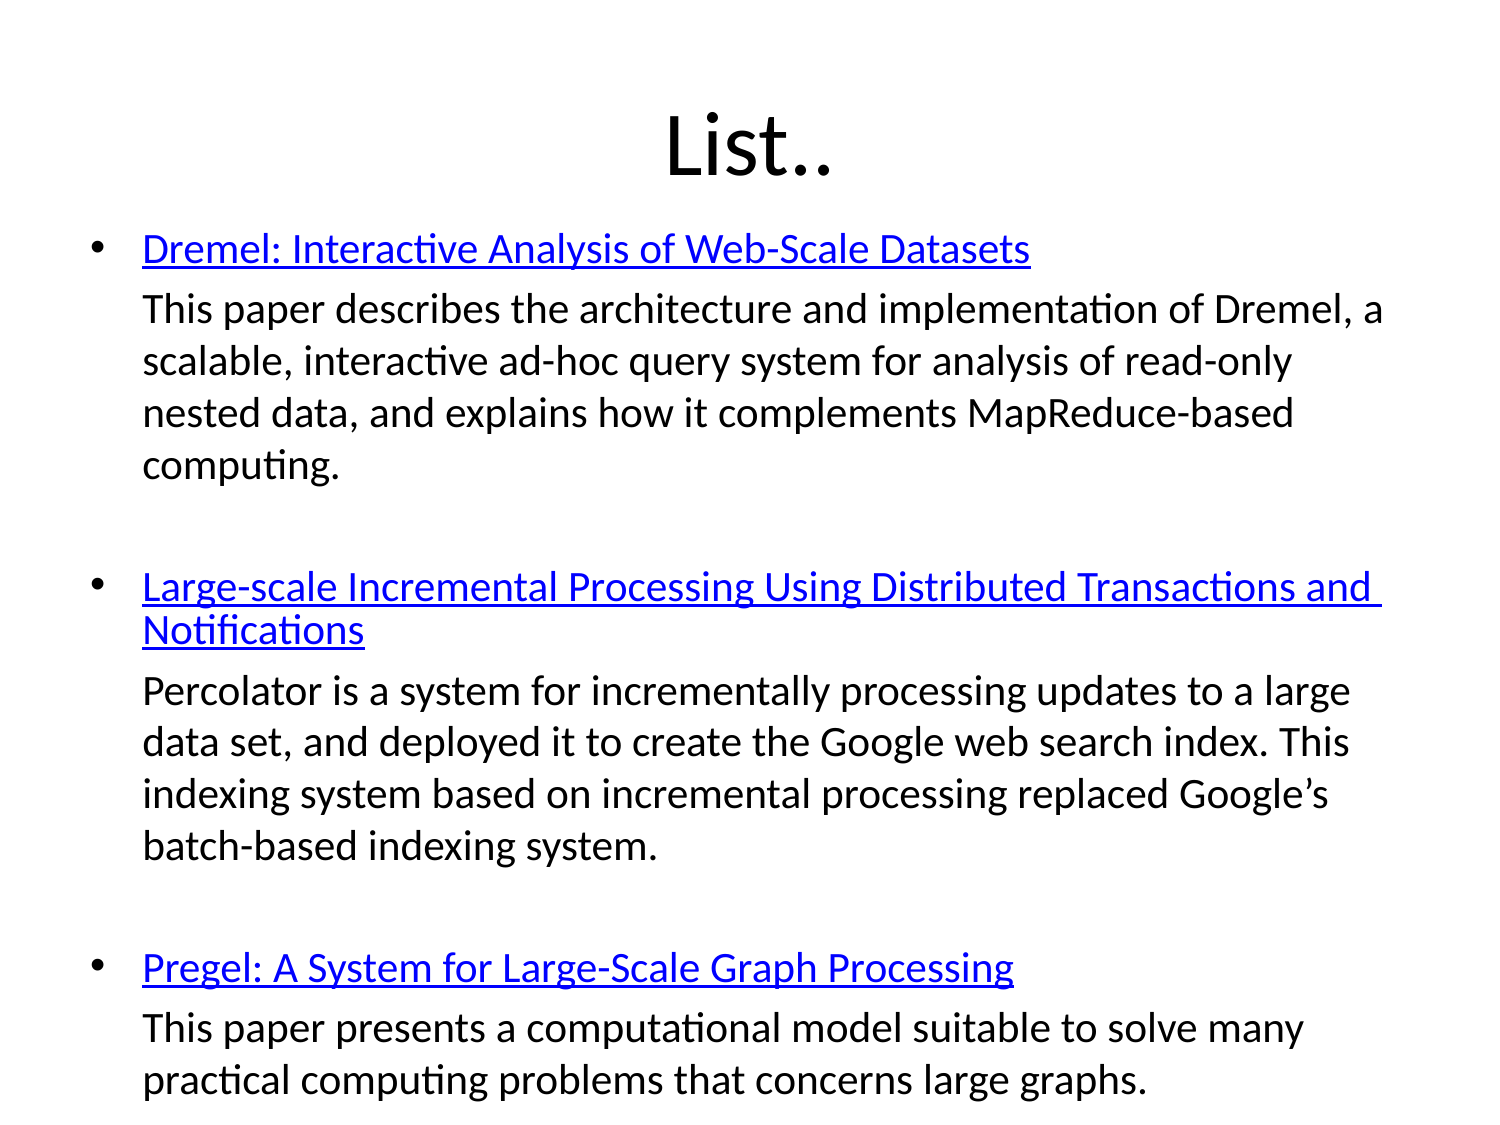

# List..
Dremel: Interactive Analysis of Web-Scale Datasets
	This paper describes the architecture and implementation of Dremel, a scalable, interactive ad-hoc query system for analysis of read-only nested data, and explains how it complements MapReduce-based computing.

Large-scale Incremental Processing Using Distributed Transactions and Notifications
	Percolator is a system for incrementally processing updates to a large data set, and deployed it to create the Google web search index. This indexing system based on incremental processing replaced Google’s batch-based indexing system.

Pregel: A System for Large-Scale Graph Processing
	This paper presents a computational model suitable to solve many practical computing problems that concerns large graphs.